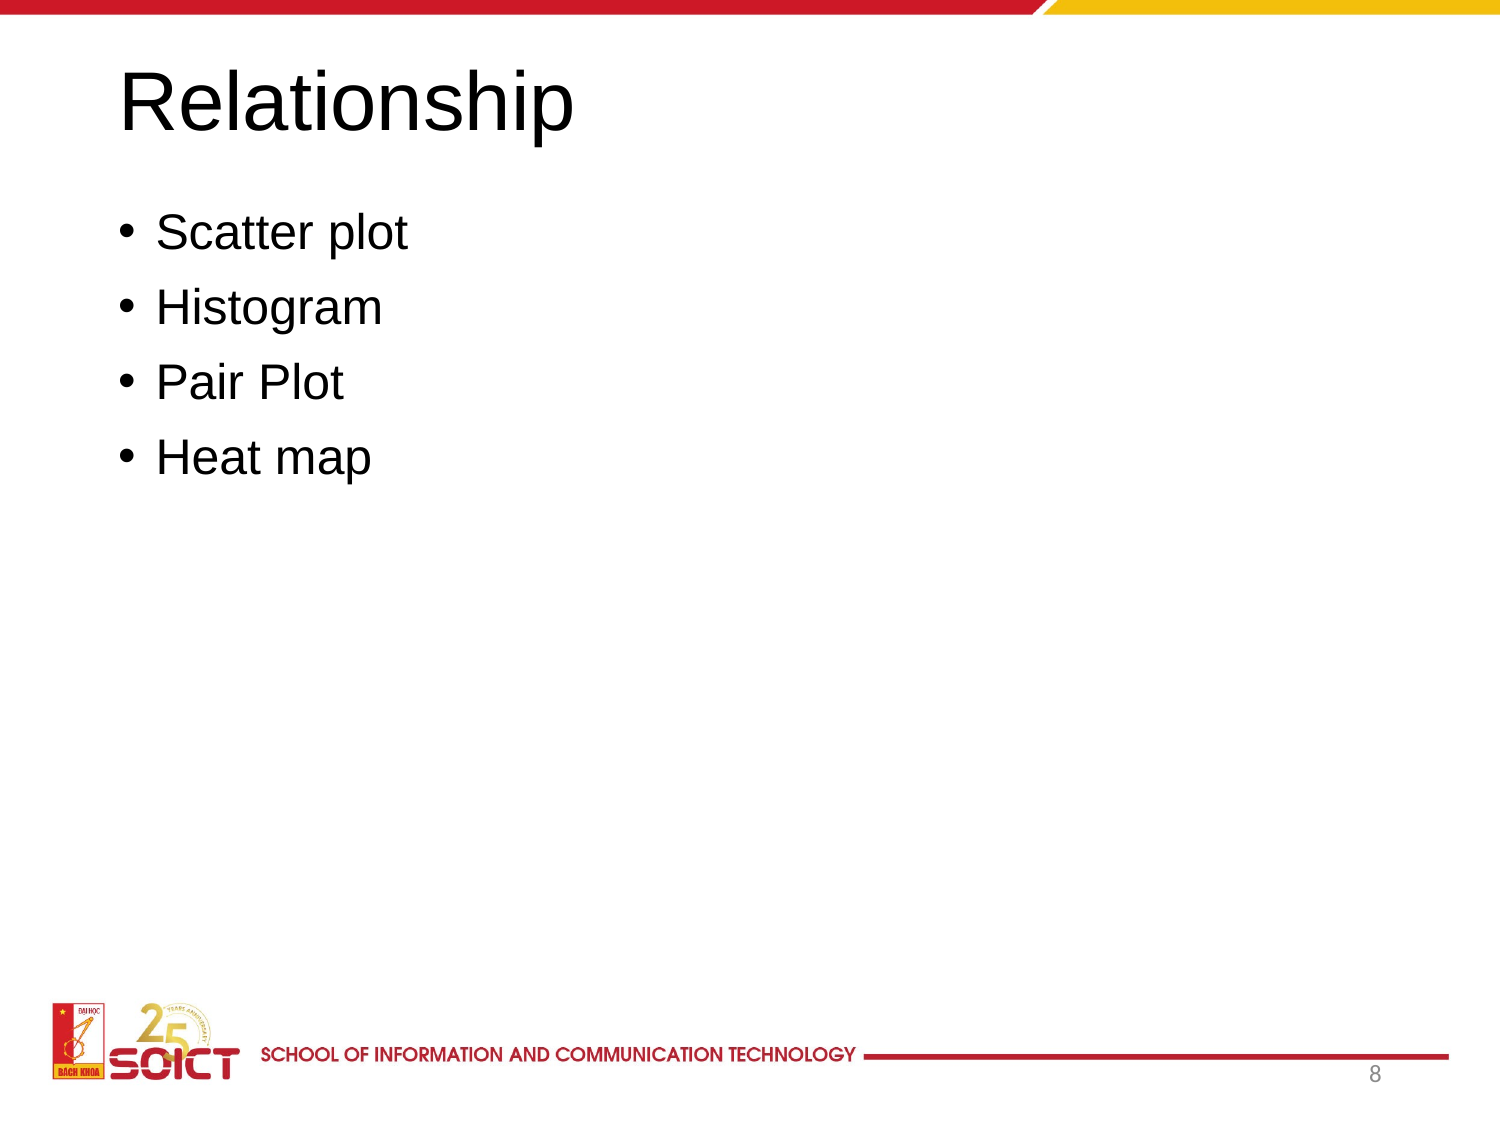

# Relationship
Scatter plot
Histogram
Pair Plot
Heat map
8